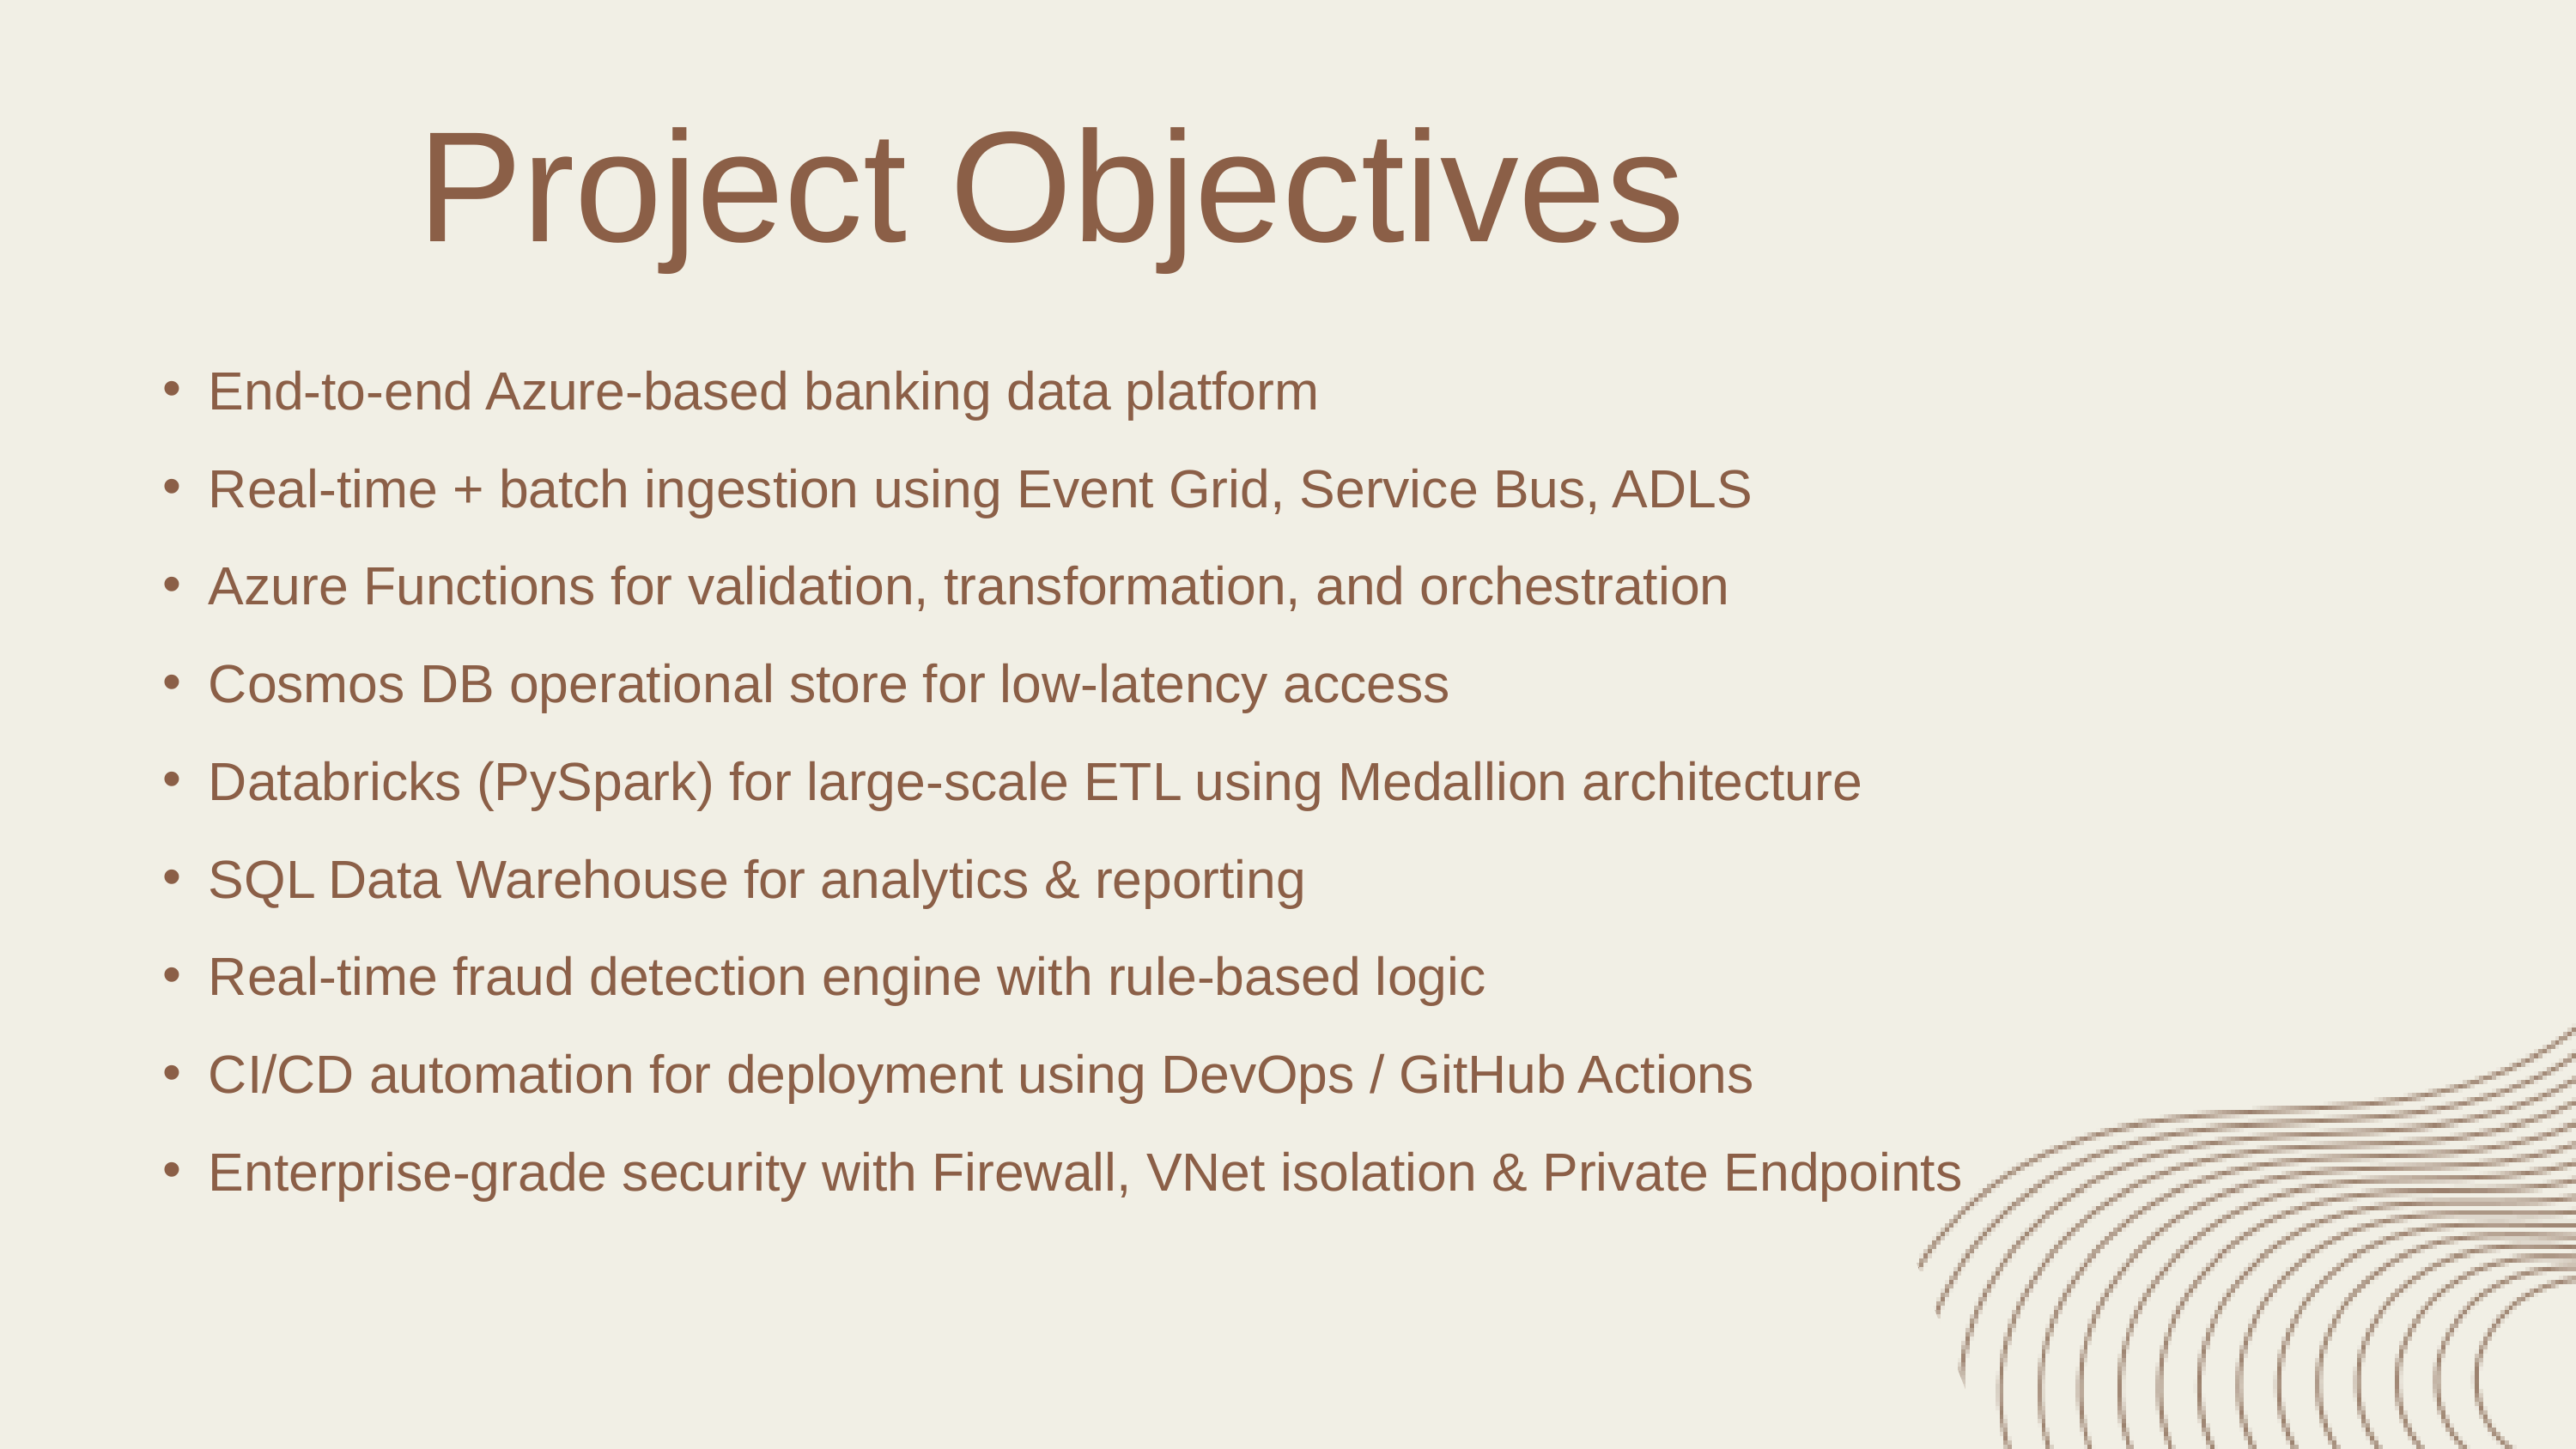

Project Objectives
End-to-end Azure-based banking data platform
Real-time + batch ingestion using Event Grid, Service Bus, ADLS
Azure Functions for validation, transformation, and orchestration
Cosmos DB operational store for low-latency access
Databricks (PySpark) for large-scale ETL using Medallion architecture
SQL Data Warehouse for analytics & reporting
Real-time fraud detection engine with rule-based logic
CI/CD automation for deployment using DevOps / GitHub Actions
Enterprise-grade security with Firewall, VNet isolation & Private Endpoints